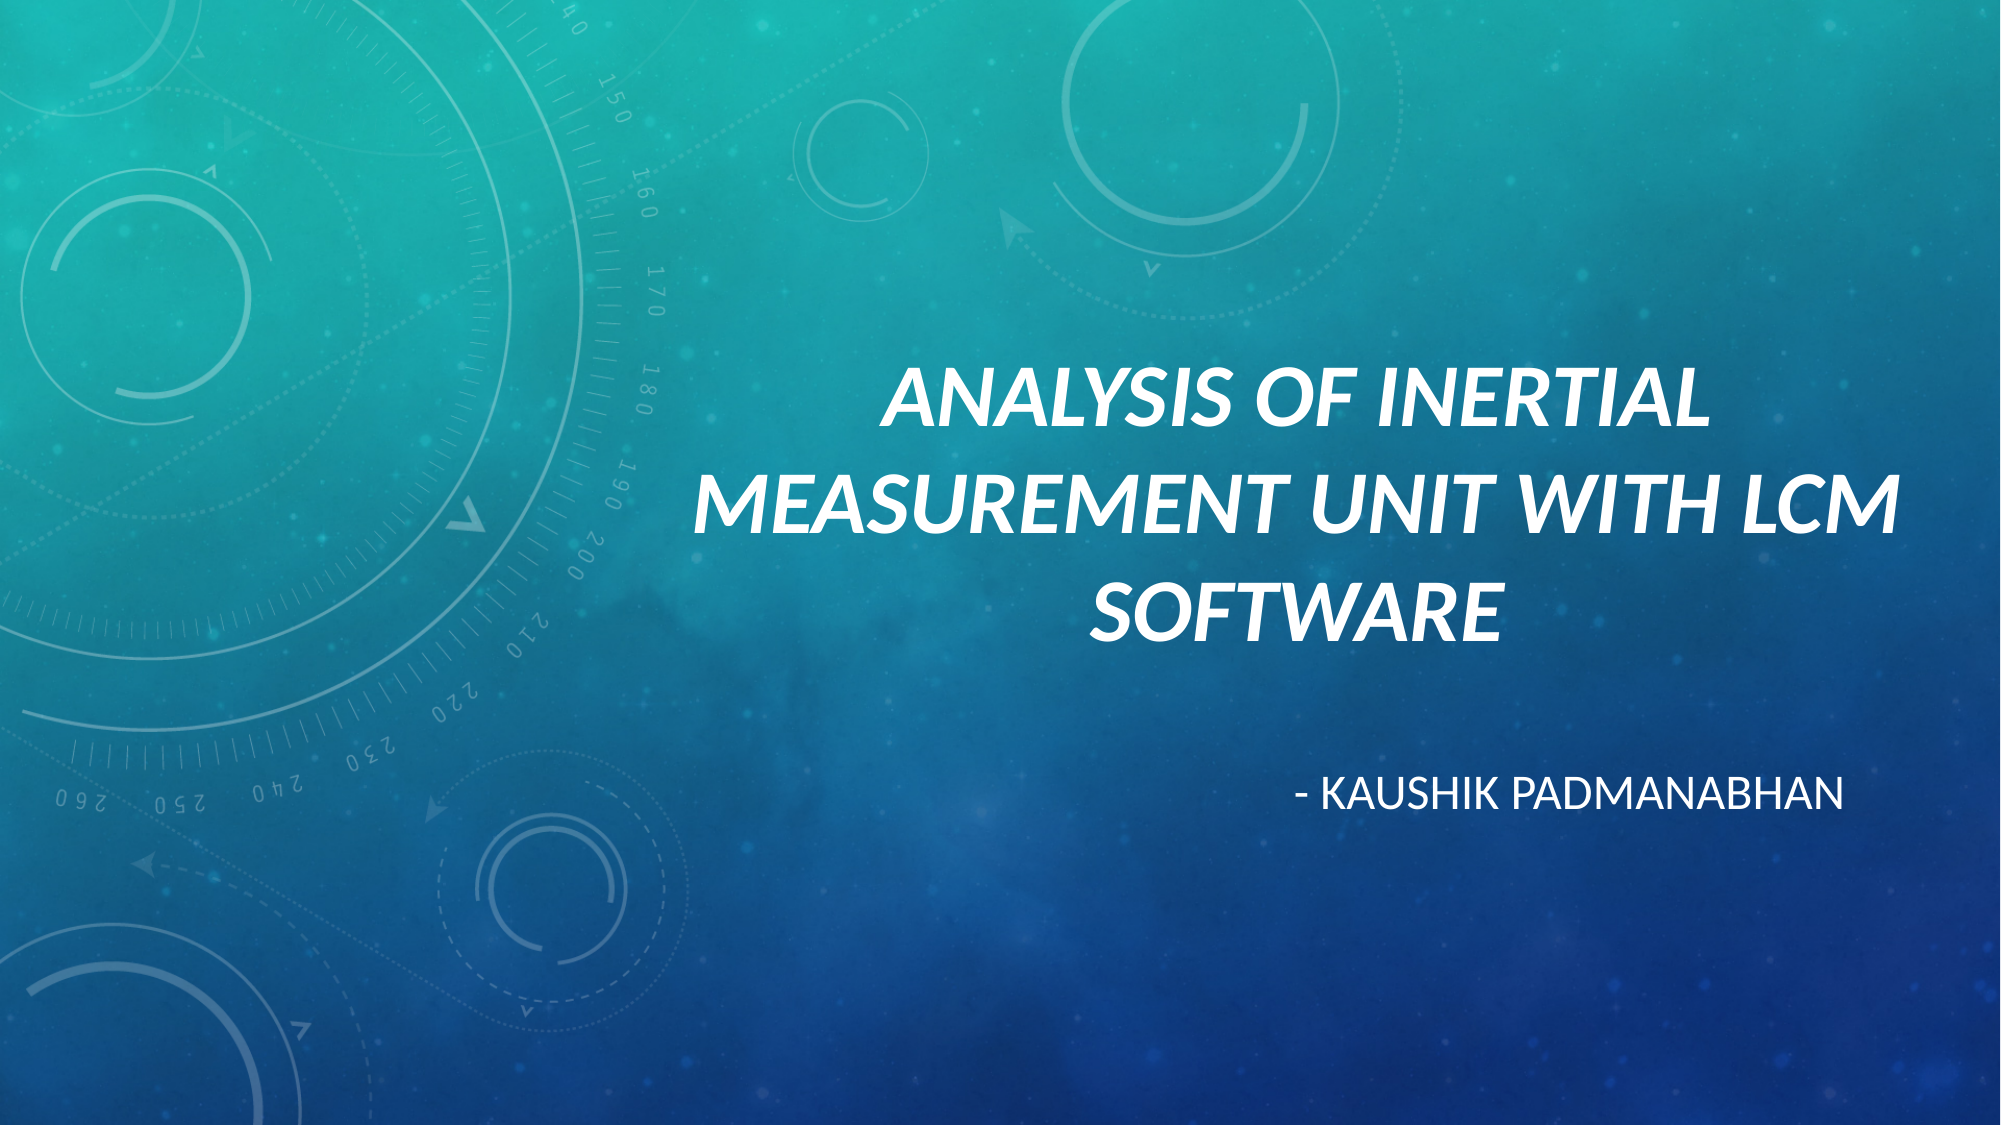

# Analysis of Inertial measurement unit with LCM software
- Kaushik Padmanabhan